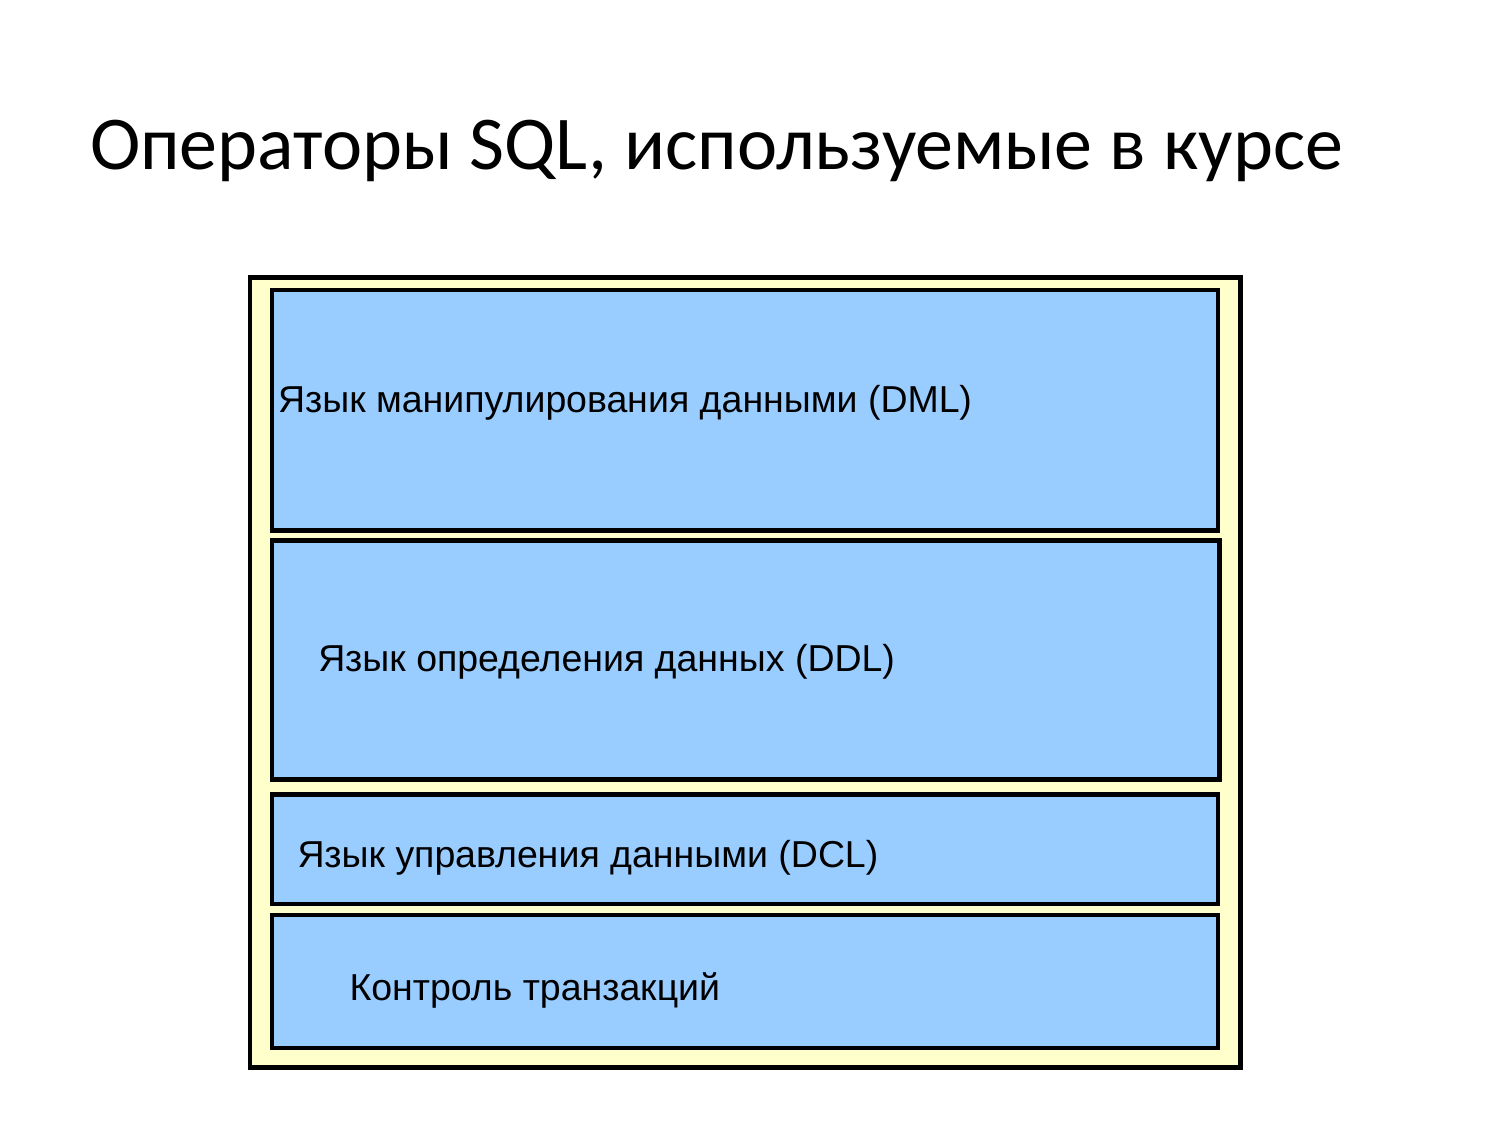

# Операторы SQL, используемые в курсе

Язык манипулирования данными (DML)

Язык определения данных (DDL)

Язык управления данными (DCL)

Контроль транзакций